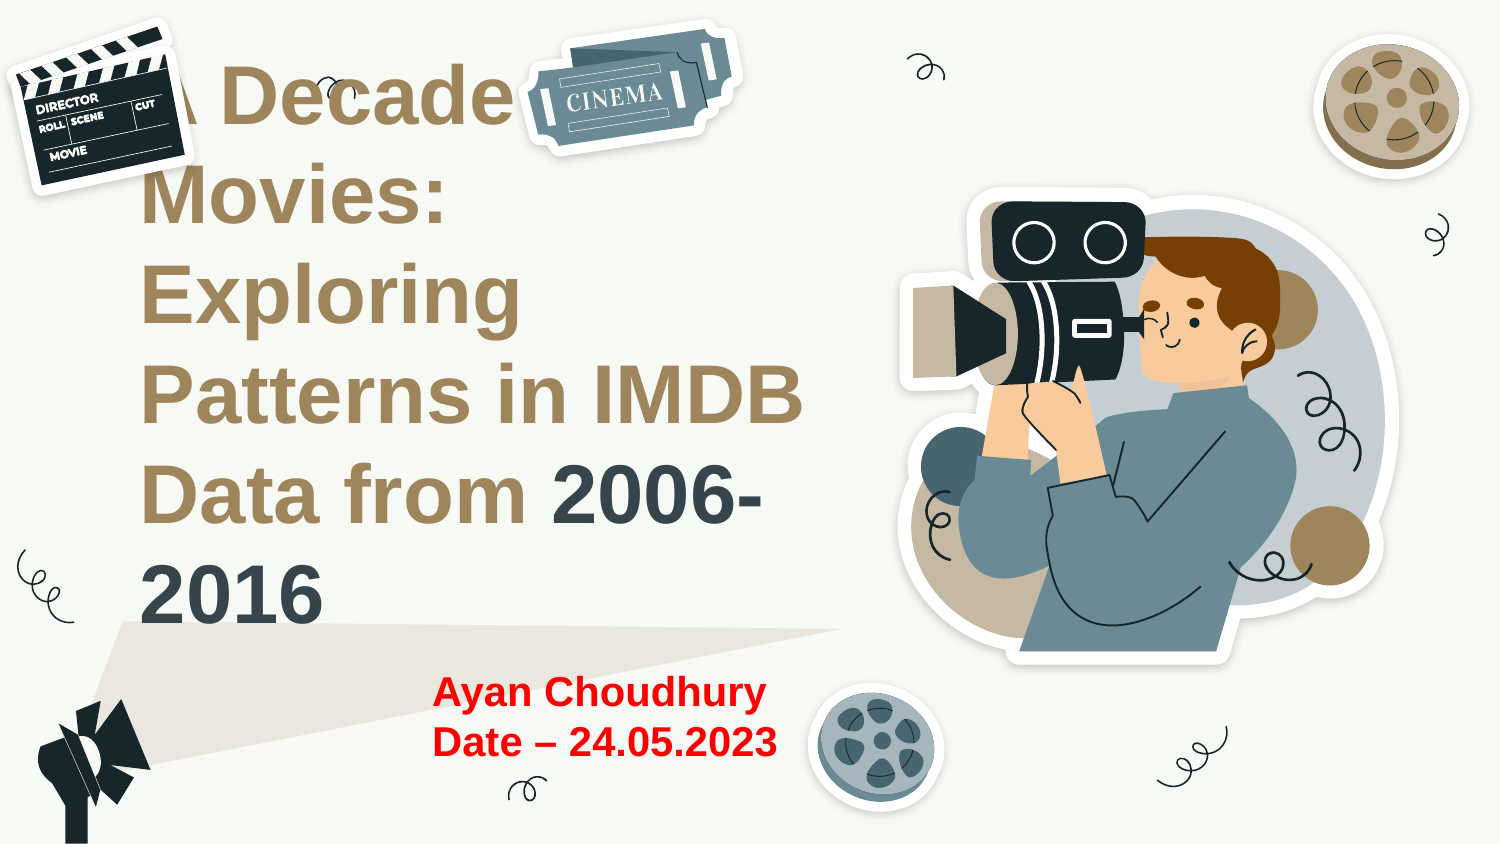

# A Decade of Movies: Exploring  Patterns in IMDB Data from 2006-2016

Ayan Choudhury
Date – 24.05.2023